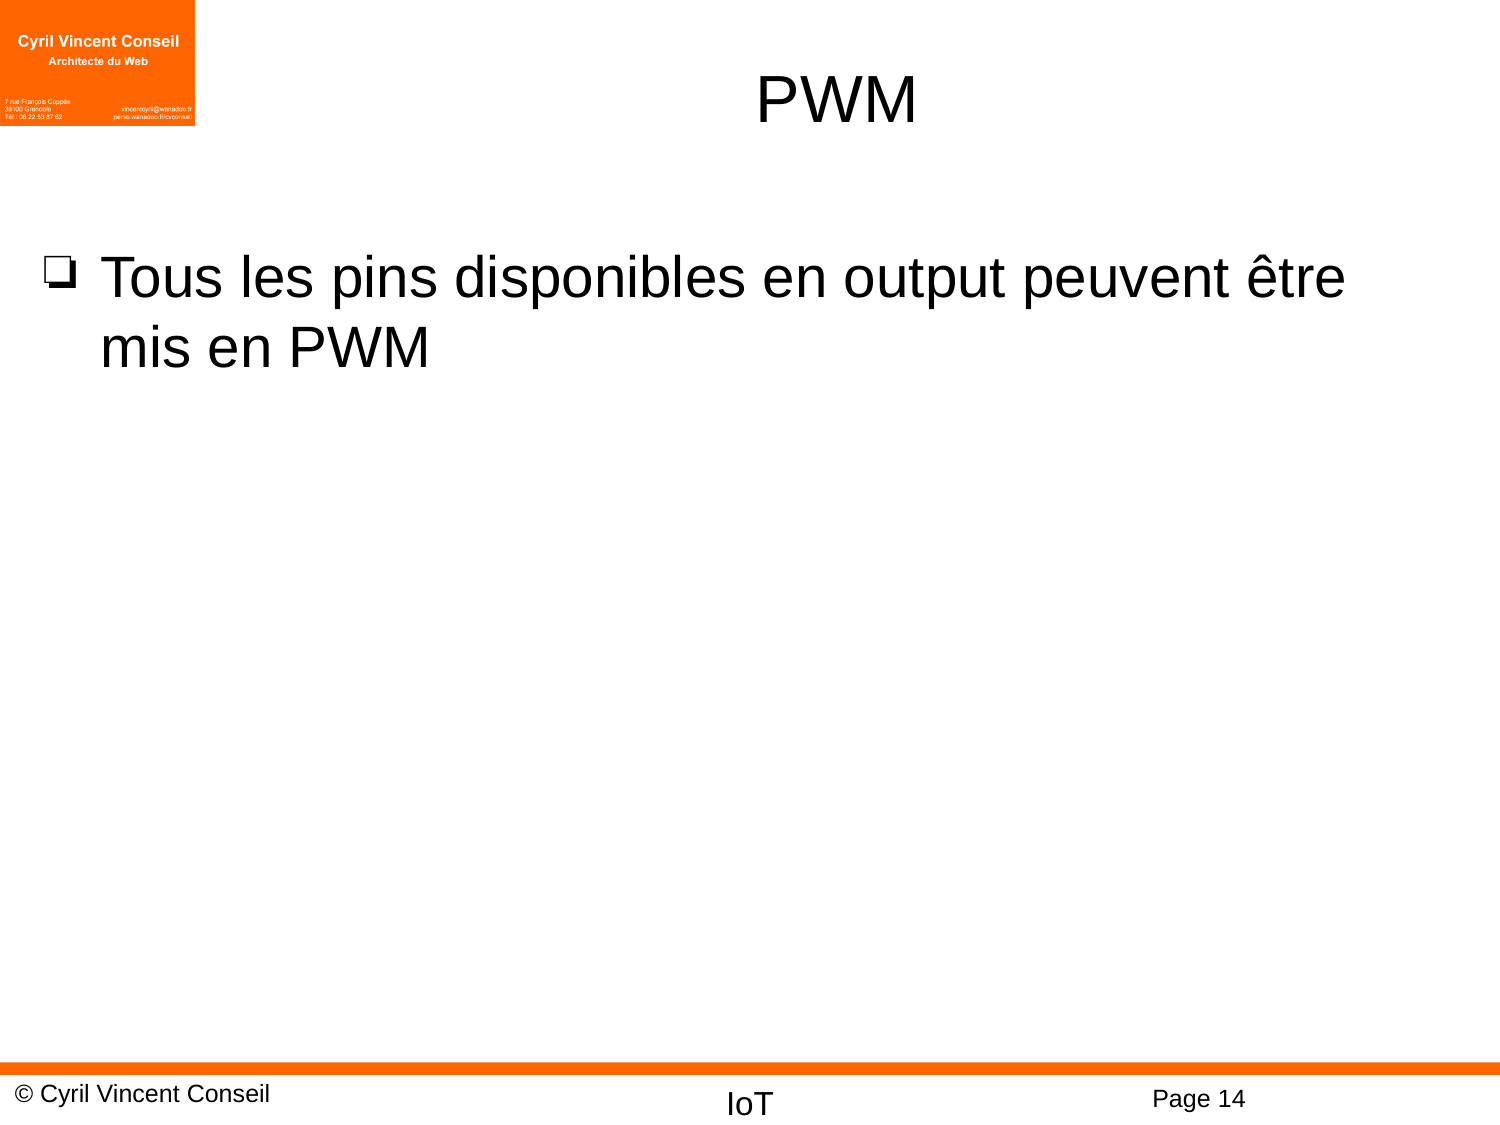

# PWM
Tous les pins disponibles en output peuvent être mis en PWM